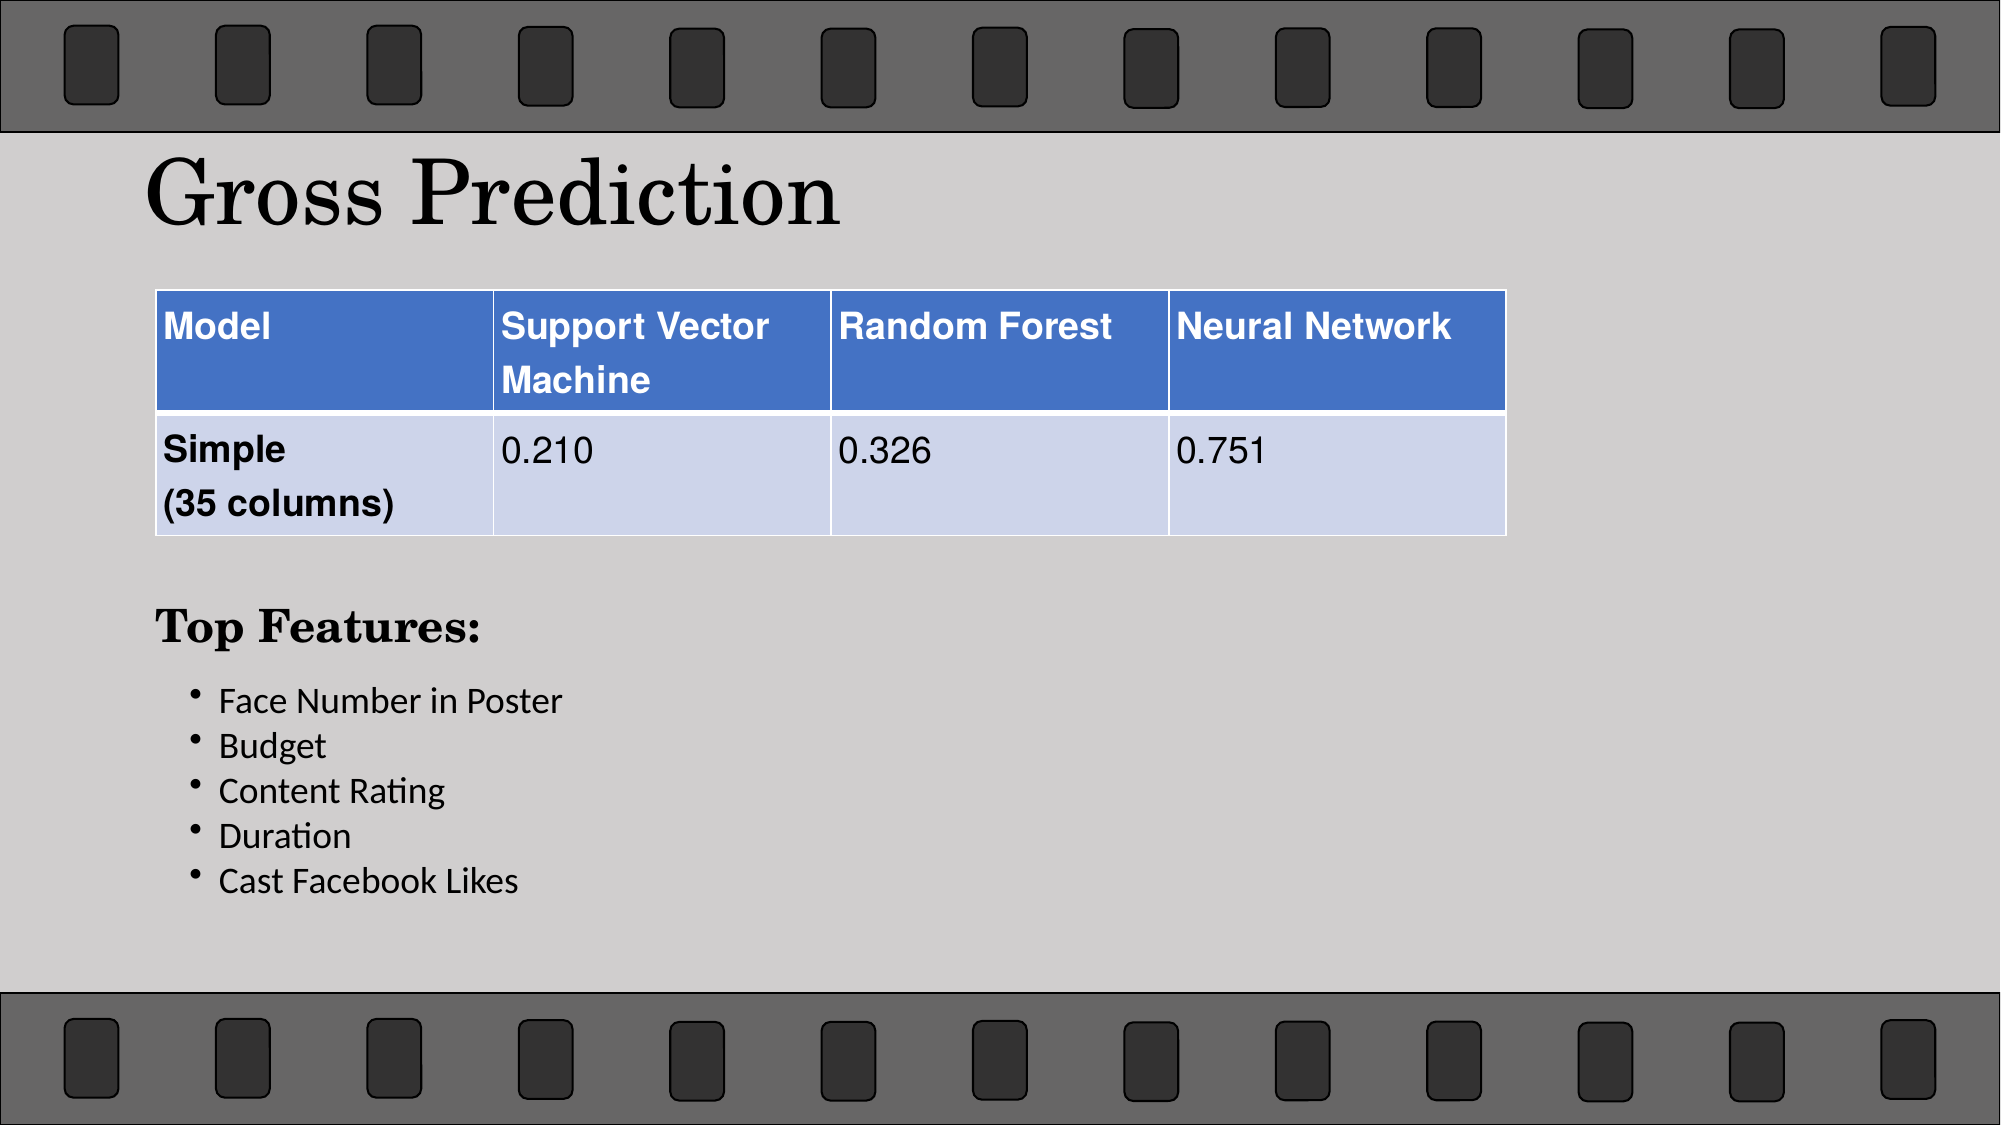

# Gross Prediction
| Model | Support Vector Machine | Random Forest | Neural Network |
| --- | --- | --- | --- |
| Simple (35 columns) | 0.210 | 0.326 | 0.751 |
Top Features:
Face Number in Poster
Budget
Content Rating
Duration
Cast Facebook Likes